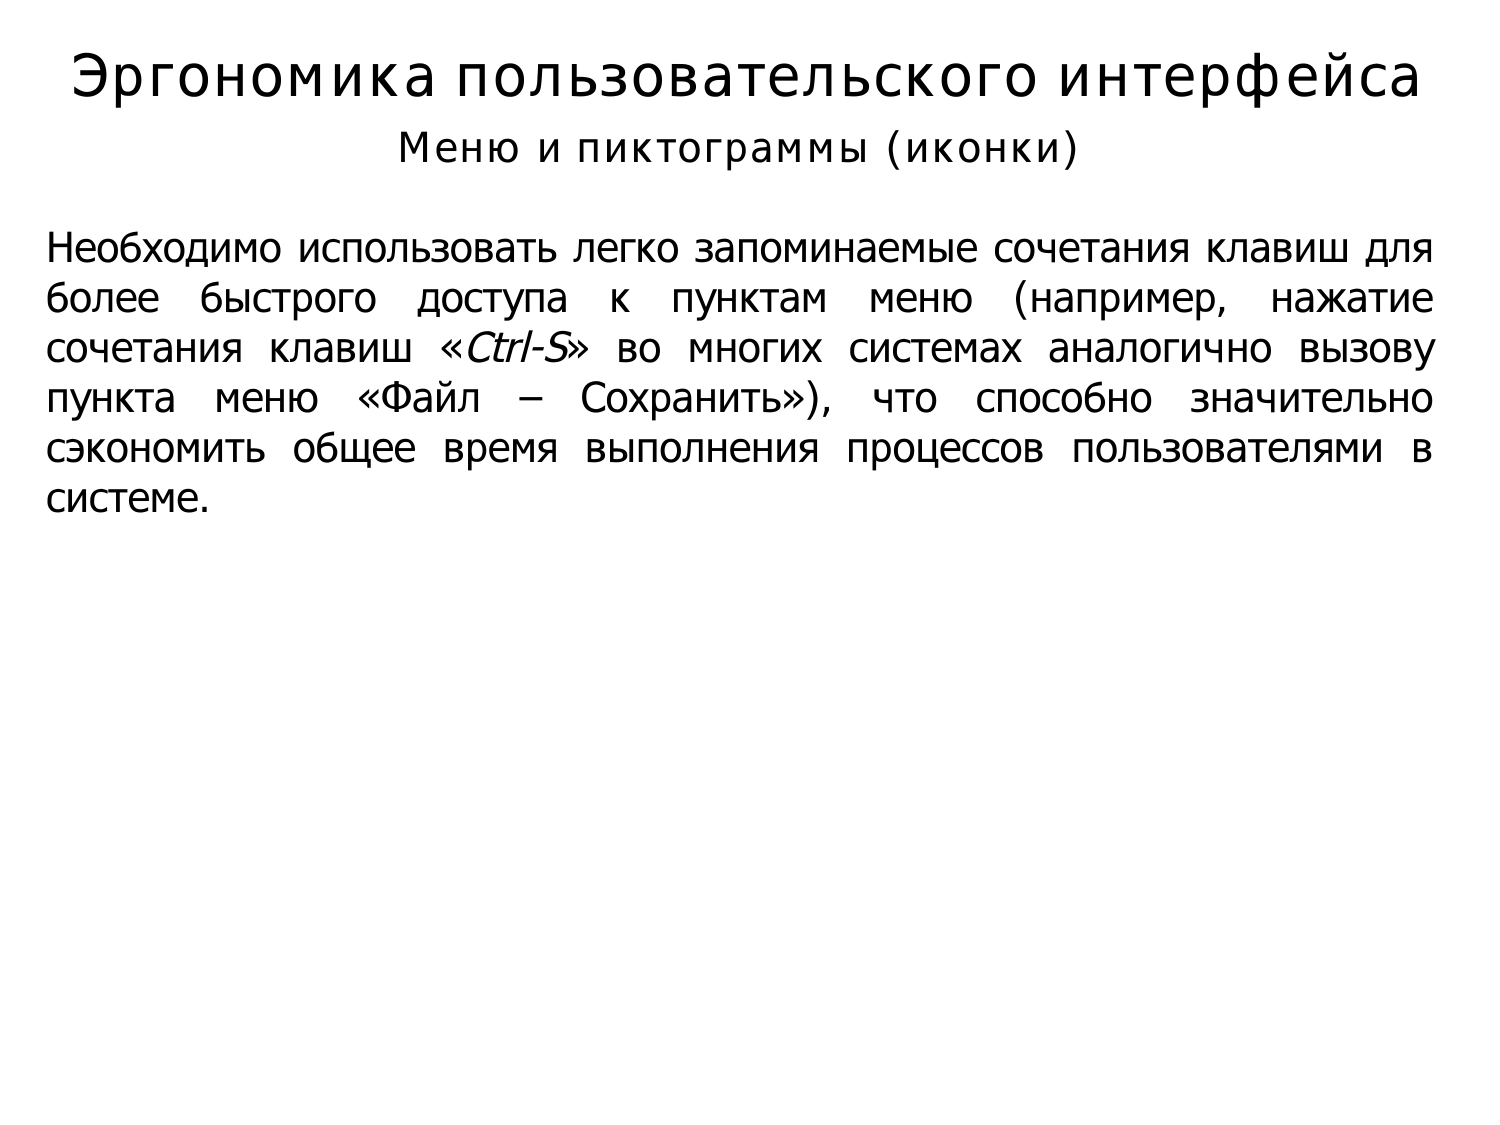

Эргономика пользовательского интерфейса
Меню и пиктограммы (иконки)

Необходимо использовать легко запоминаемые сочетания клавиш для более быстрого доступа к пунктам меню (например, нажатие сочетания клавиш «Ctrl-S» во многих системах аналогич­но вызову пункта меню «Файл – Сохранить»), что способно значительно сэкономить общее время выполнения процессов пользователями в системе.